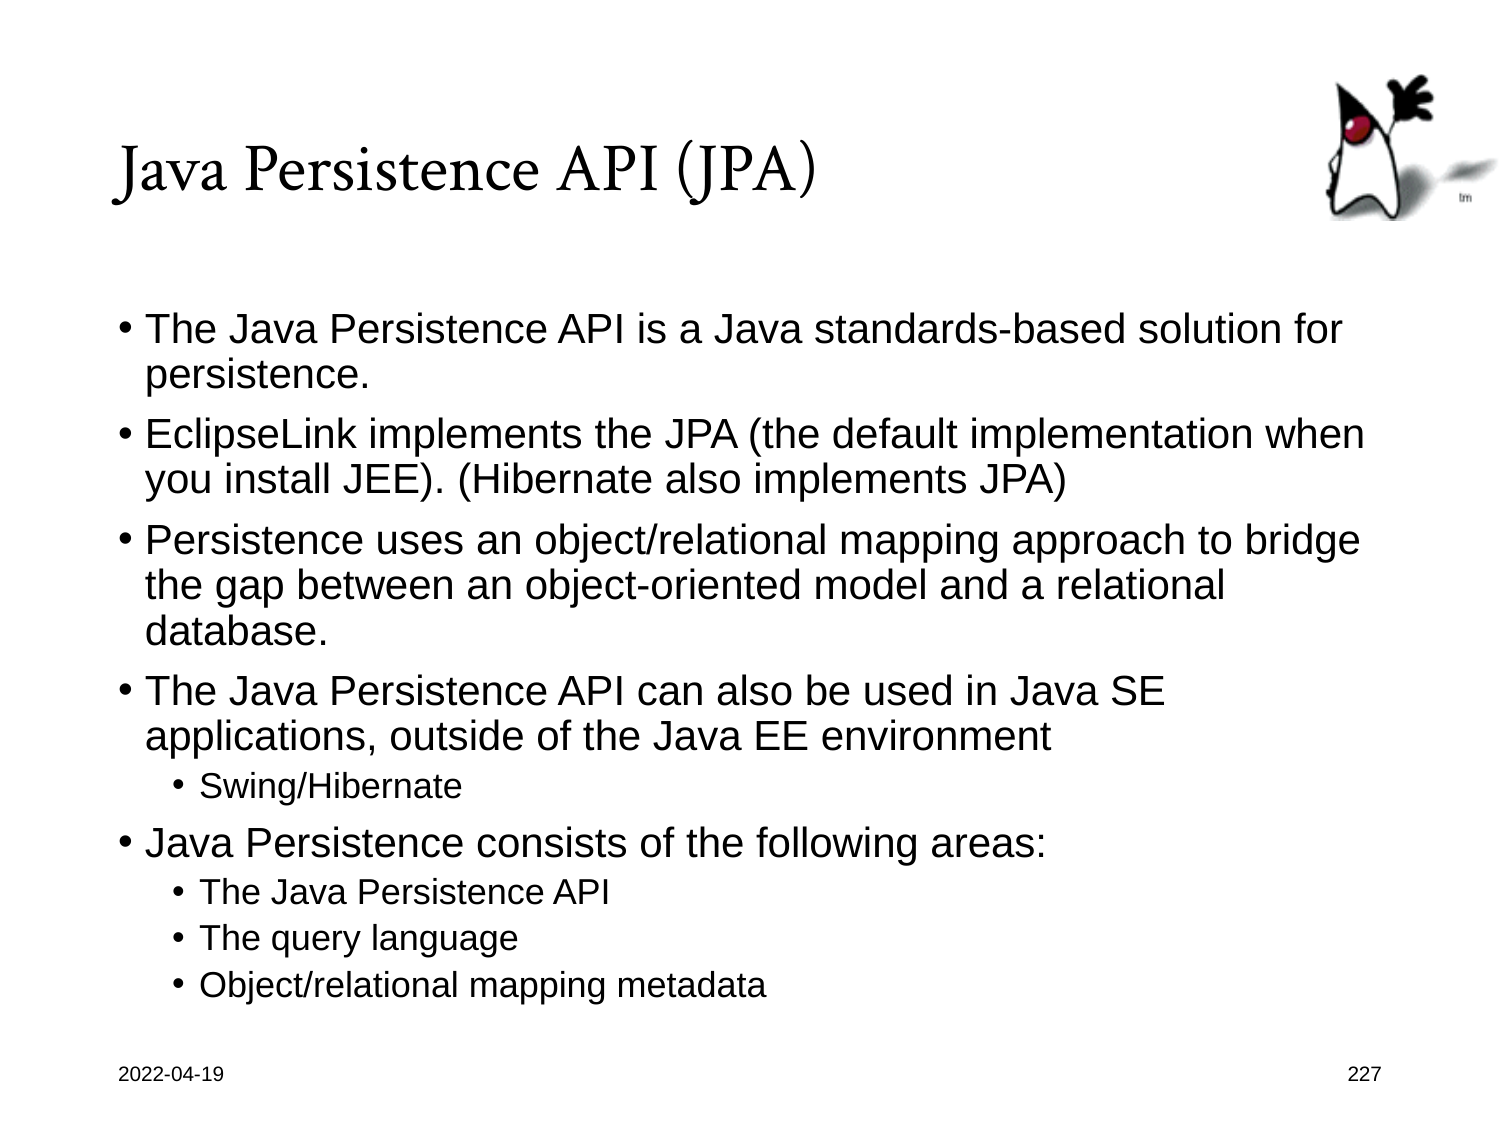

# Java Persistence API (JPA)
The Java Persistence API is a Java standards-based solution for persistence.
EclipseLink implements the JPA (the default implementation when you install JEE). (Hibernate also implements JPA)
Persistence uses an object/relational mapping approach to bridge the gap between an object-oriented model and a relational database.
The Java Persistence API can also be used in Java SE applications, outside of the Java EE environment
Swing/Hibernate
Java Persistence consists of the following areas:
The Java Persistence API
The query language
Object/relational mapping metadata

2022-04-19
227